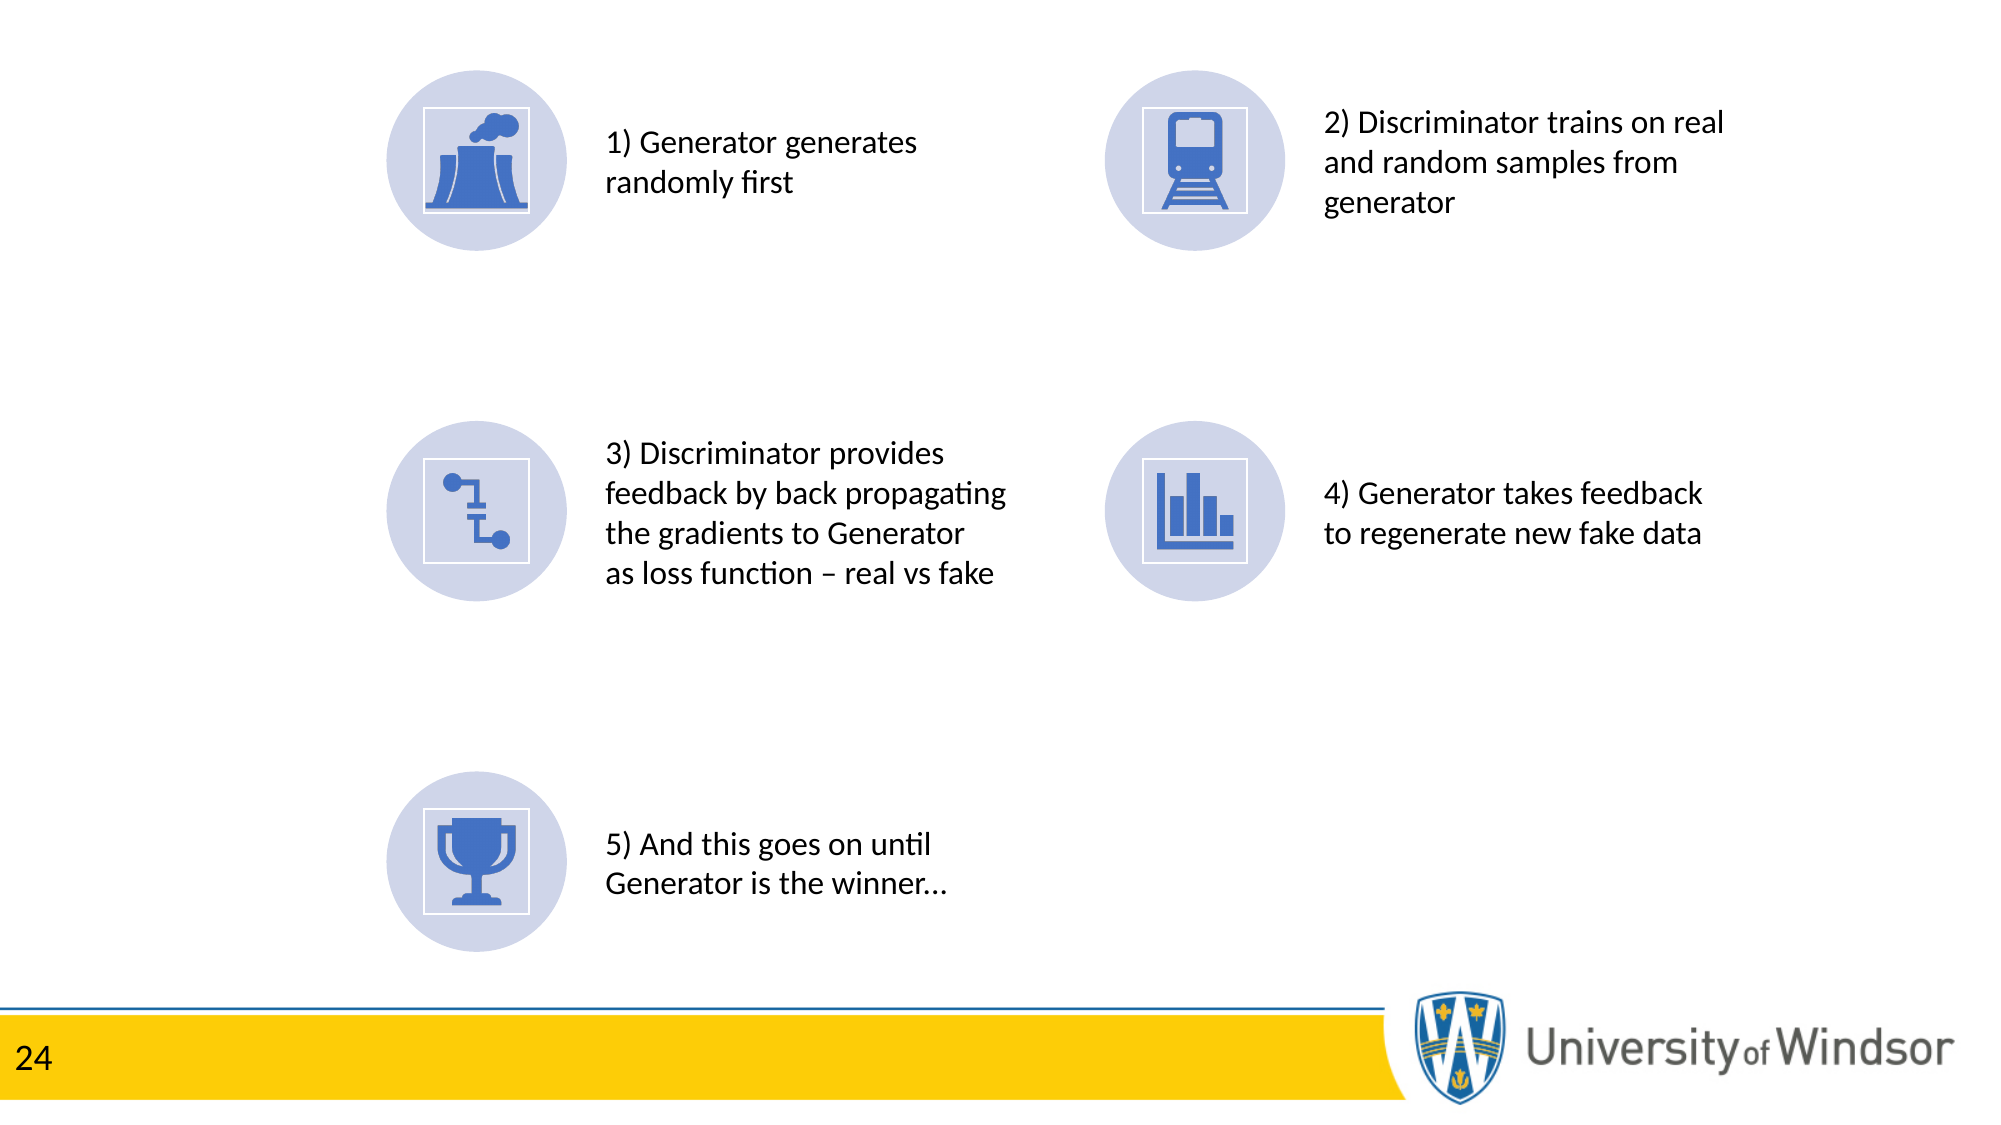

1) Generator generates randomly first
2) Discriminator trains on real and random samples from generator
3) Discriminator provides feedback by back propagating the gradients to Generator as loss function – real vs fake
4) Generator takes feedback to regenerate new fake data
5) And this goes on until Generator is the winner...
24